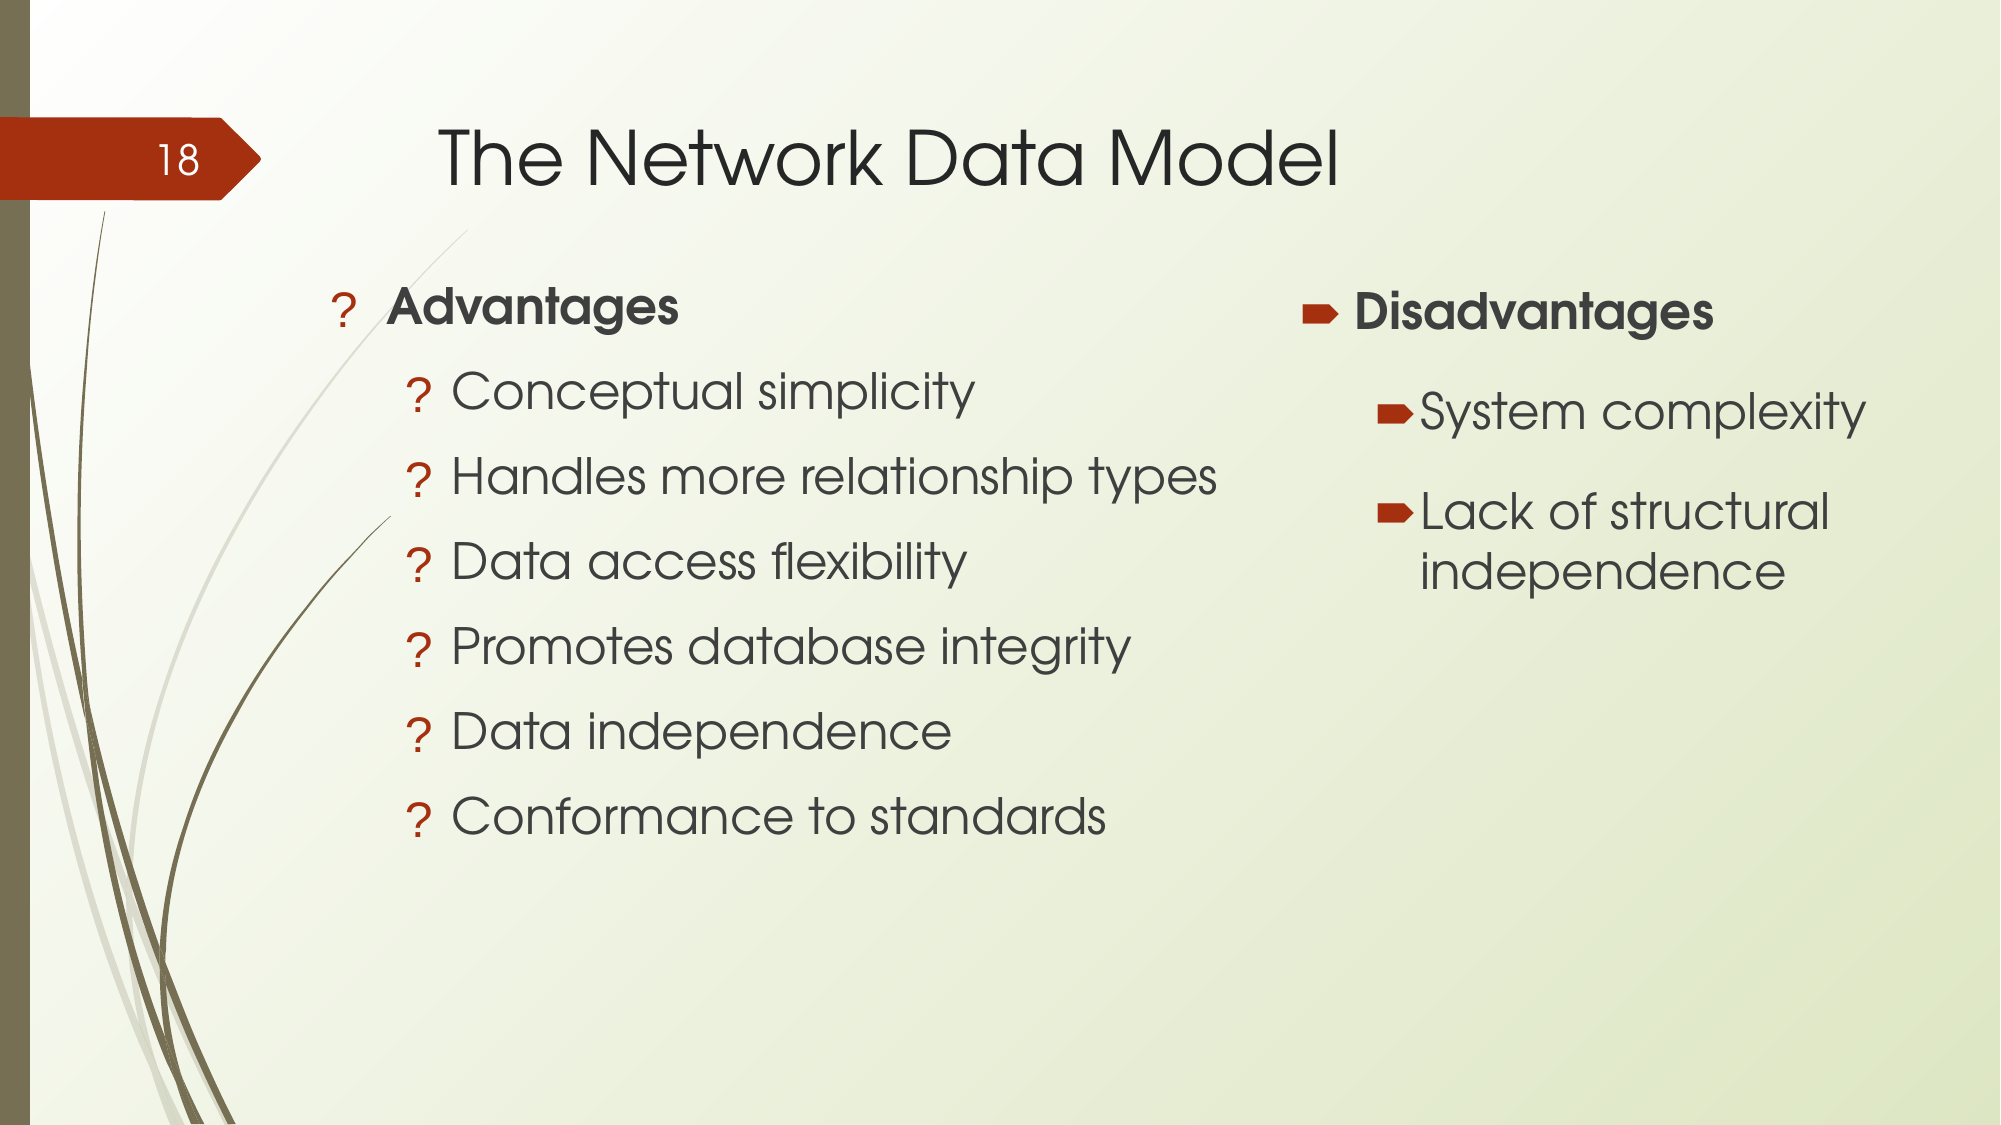

# The Network Data Model
18
Advantages
Conceptual simplicity
Handles more relationship types
Data access flexibility
Promotes database integrity
Data independence
Conformance to standards
Disadvantages
System complexity
Lack of structural independence